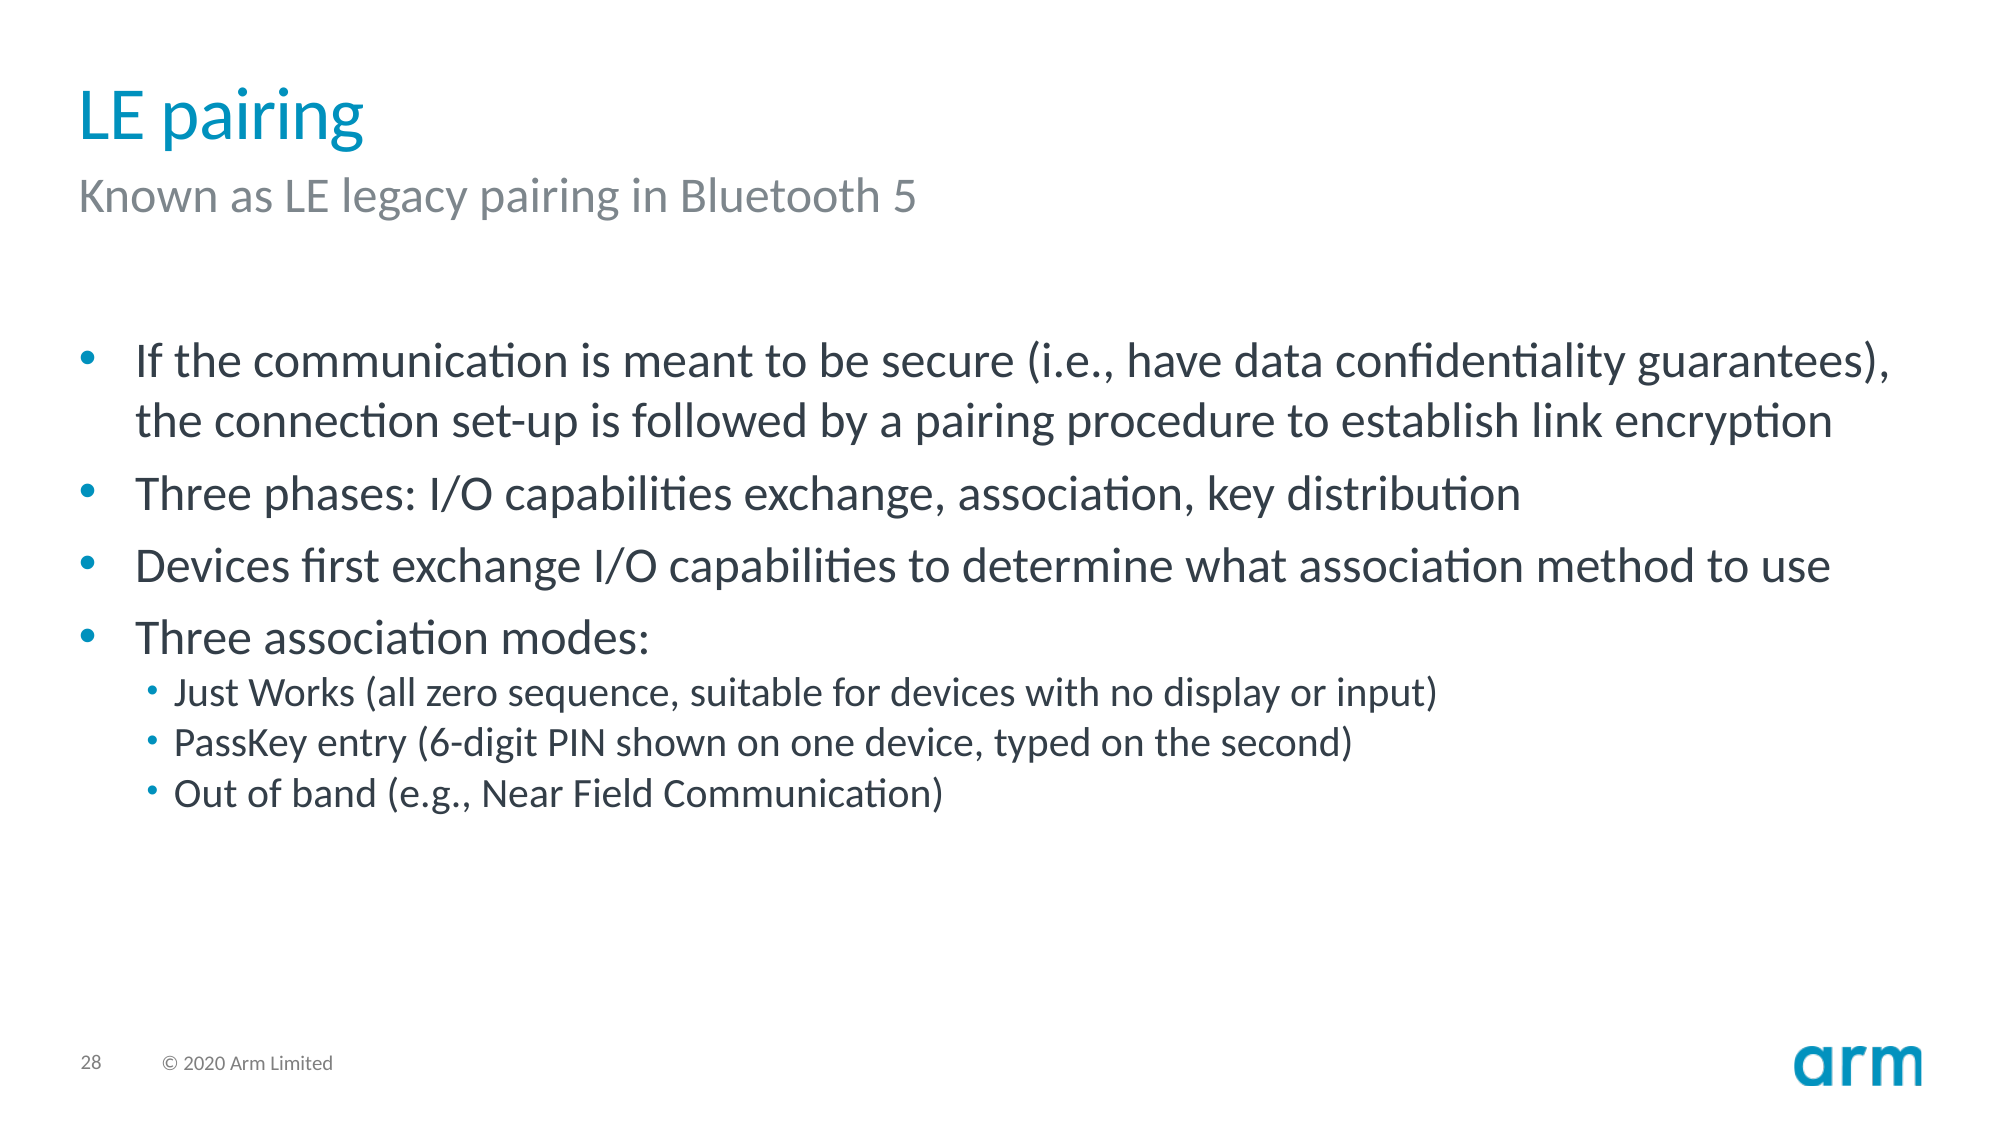

# LE pairing
Known as LE legacy pairing in Bluetooth 5

If the communication is meant to be secure (i.e., have data confidentiality guarantees), the connection set-up is followed by a pairing procedure to establish link encryption
Three phases: I/O capabilities exchange, association, key distribution
Devices first exchange I/O capabilities to determine what association method to use
Three association modes:
Just Works (all zero sequence, suitable for devices with no display or input)
PassKey entry (6-digit PIN shown on one device, typed on the second)
Out of band (e.g., Near Field Communication)